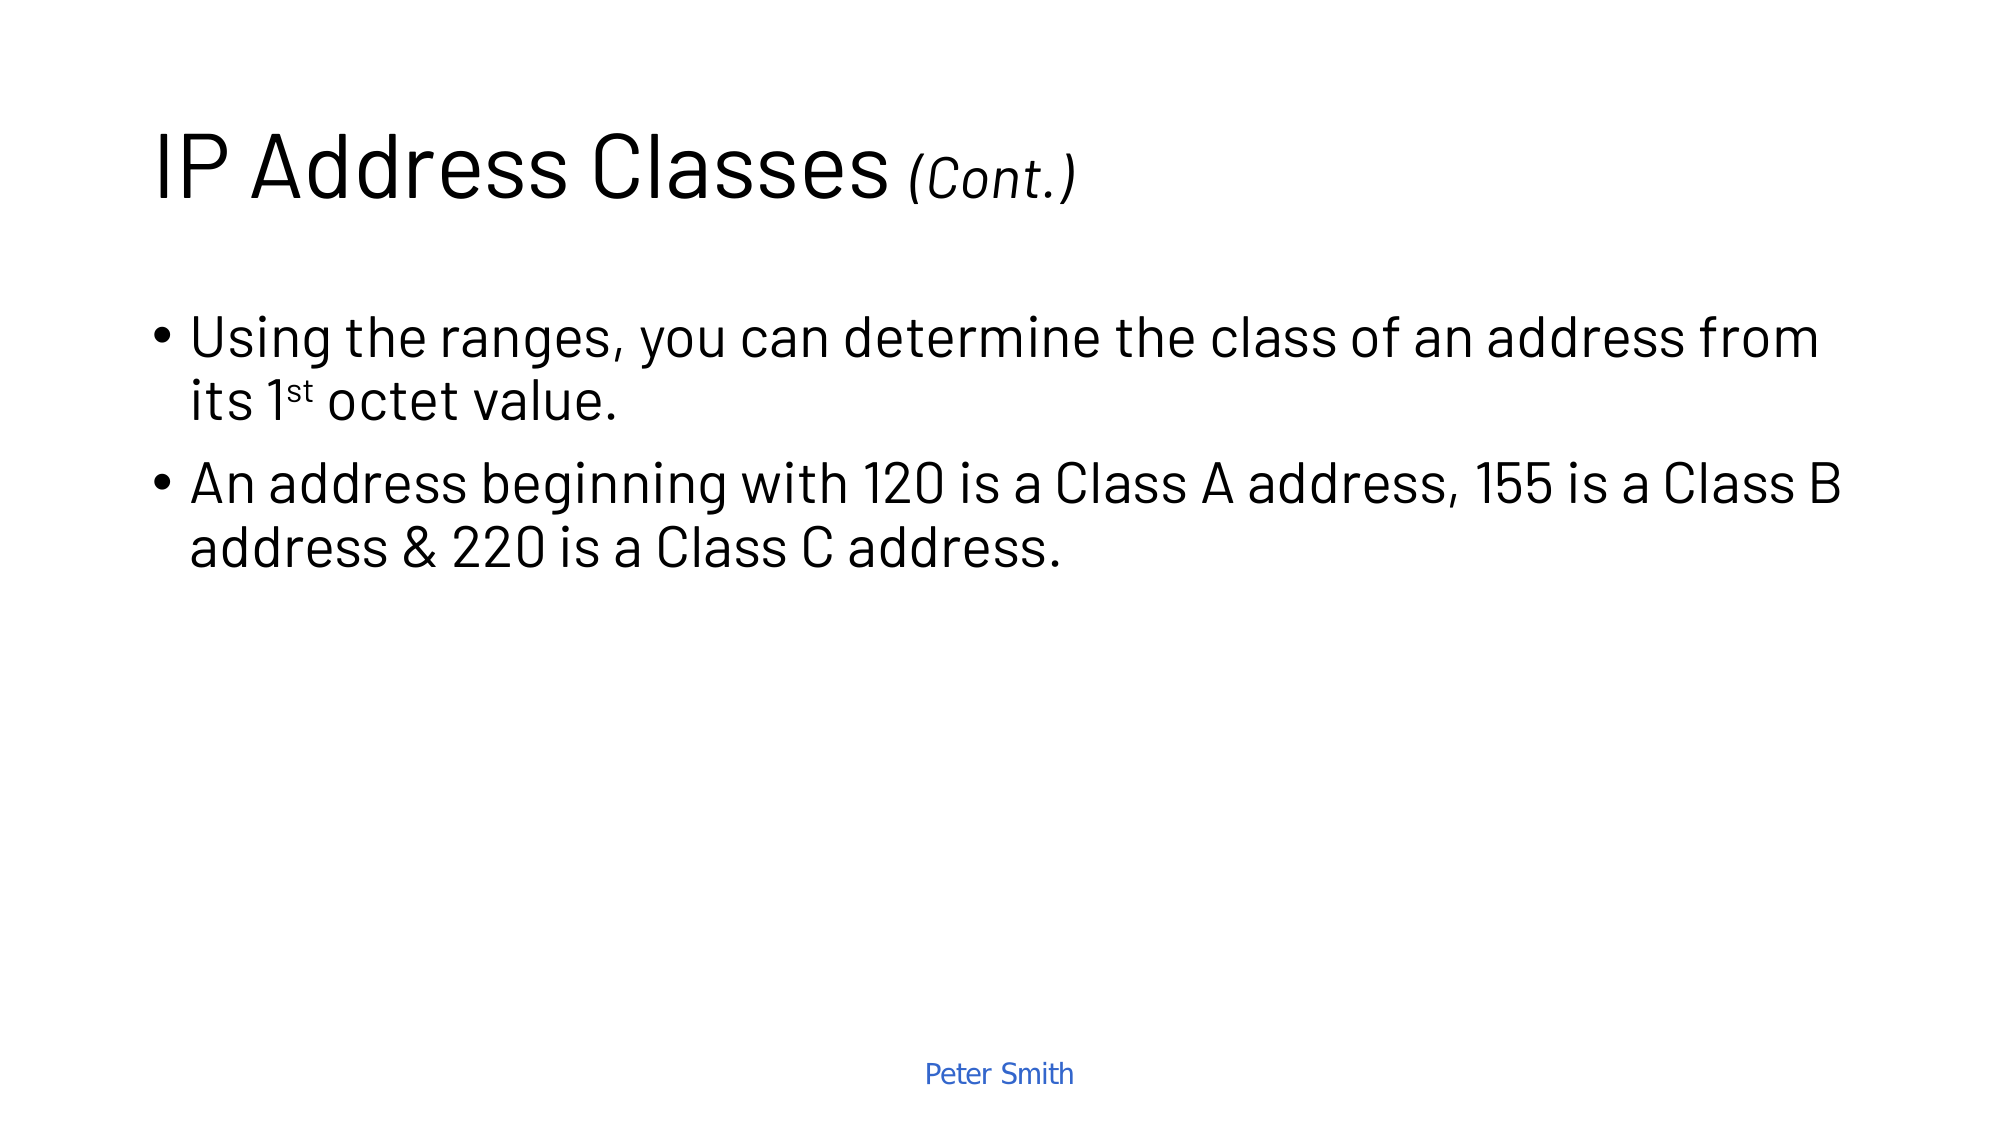

# IP Address Classes (Cont.)
Using the ranges, you can determine the class of an address from its 1st octet value.
An address beginning with 120 is a Class A address, 155 is a Class B address & 220 is a Class C address.
Peter Smith
60